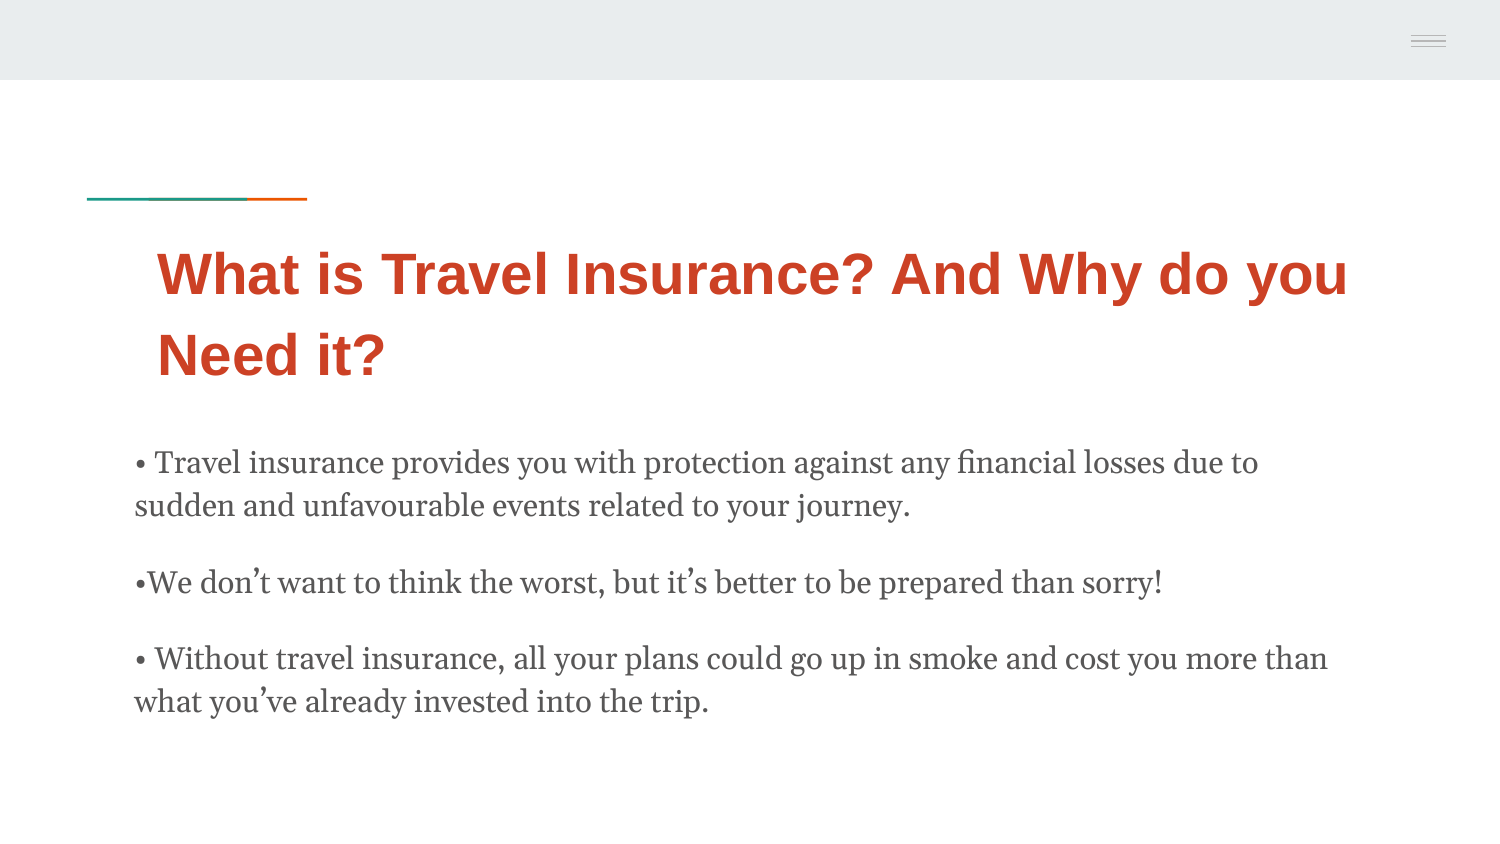

# What is Travel Insurance? And Why do you Need it?
• Travel insurance provides you with protection against any financial losses due to sudden and unfavourable events related to your journey.
•We don’t want to think the worst, but it’s better to be prepared than sorry!
• Without travel insurance, all your plans could go up in smoke and cost you more than what you’ve already invested into the trip.